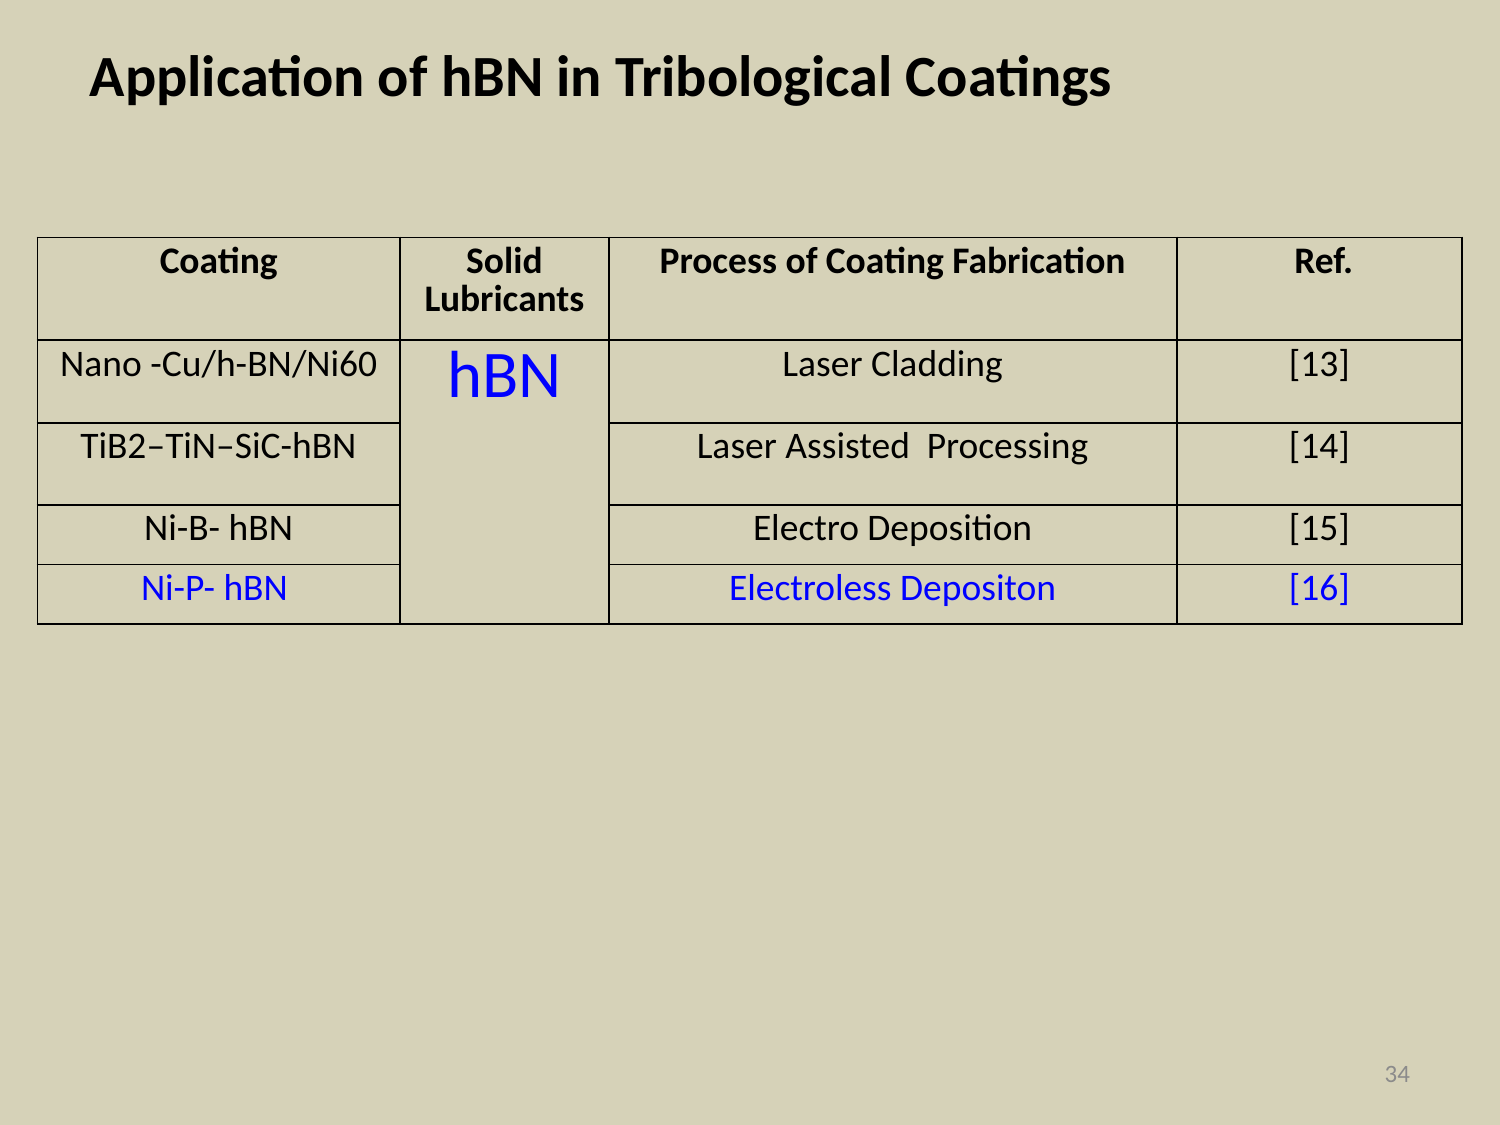

Application of hBN in Tribological Coatings

| Coating | Solid Lubricants | Process of Coating Fabrication | Ref. |
| --- | --- | --- | --- |
| Nano -Cu/h-BN/Ni60 | hBN | Laser Cladding | [13] |
| TiB2–TiN–SiC-hBN |  | Laser Assisted Processing | [14] |
| Ni-B- hBN |  | Electro Deposition | [15] |
| Ni-P- hBN |  | Electroless Depositon | [16] |
34